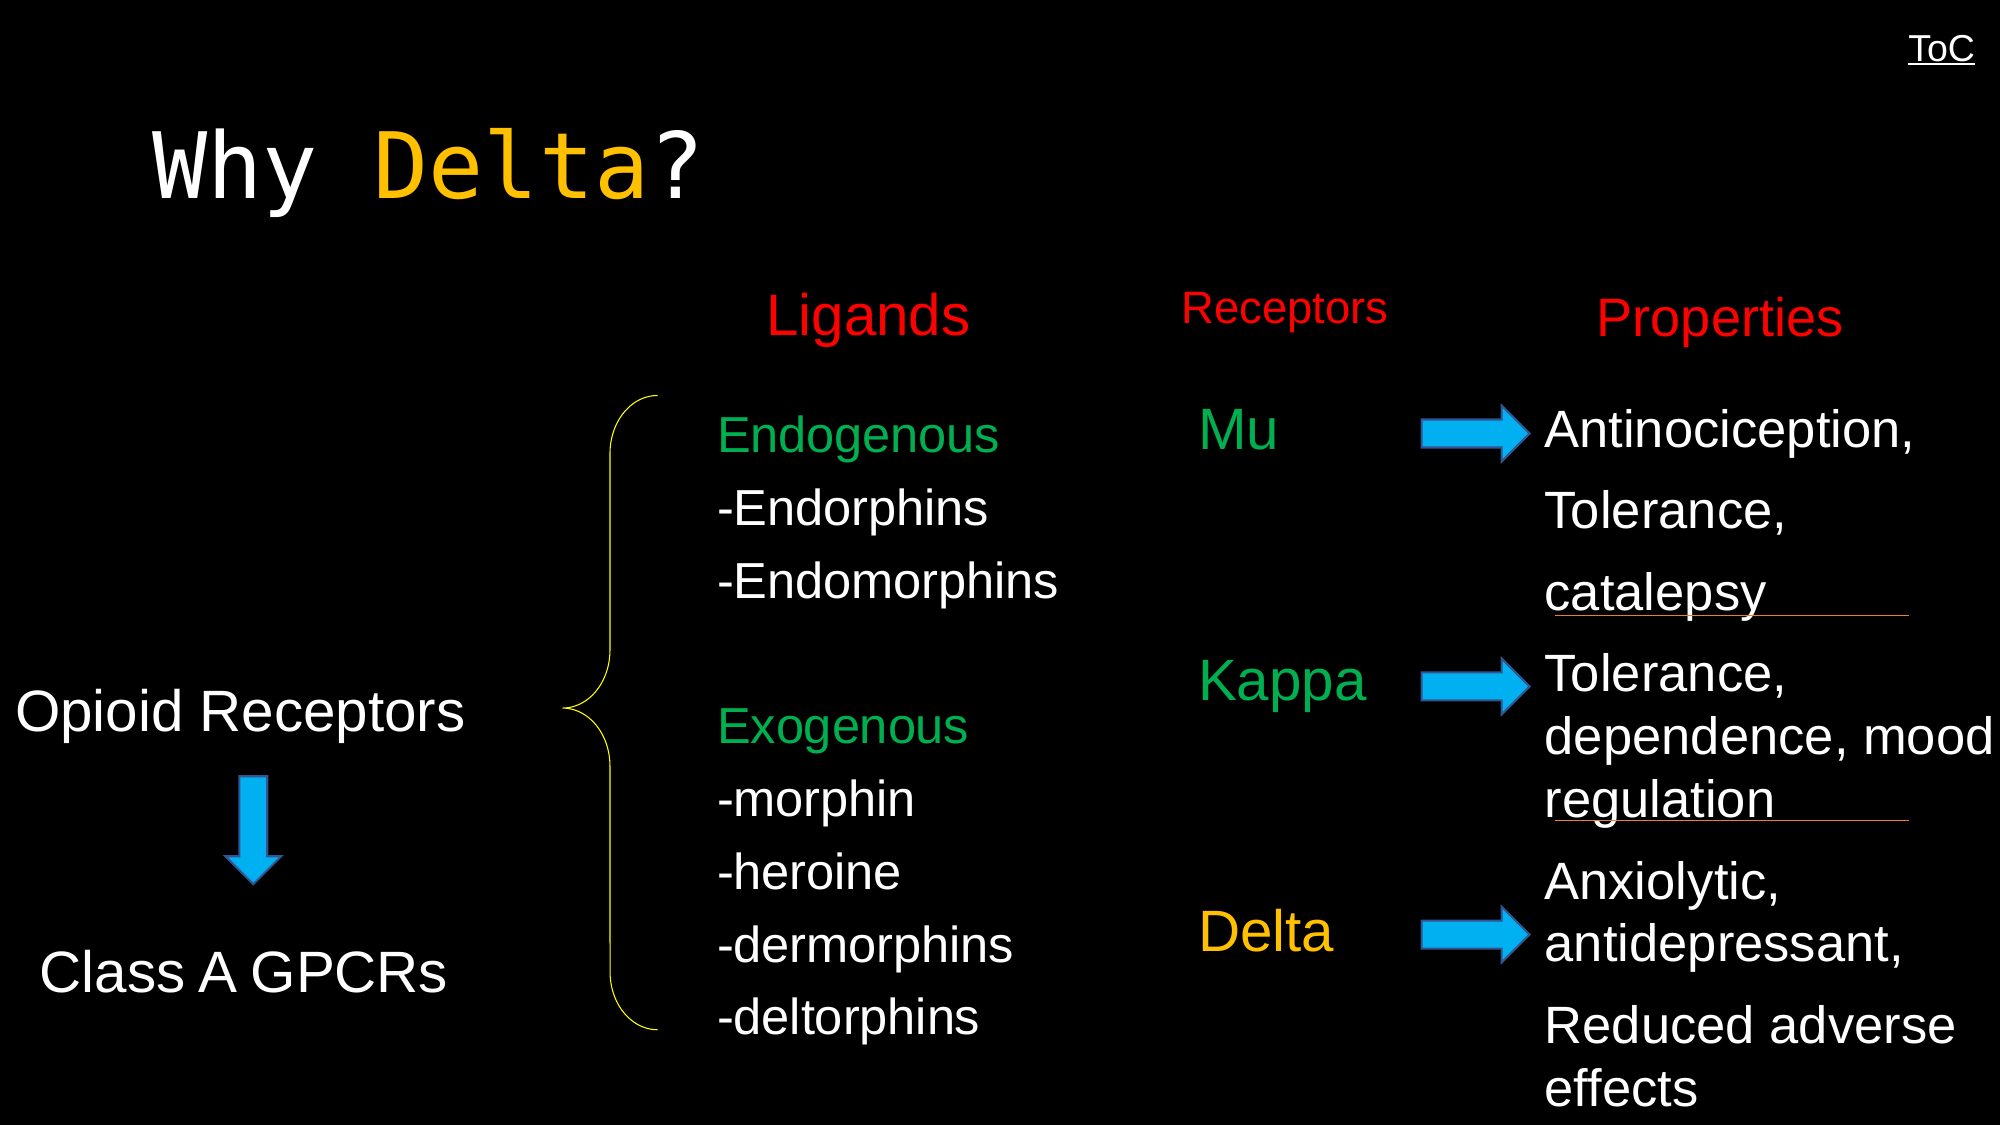

ToC
# Why Delta?
Ligands
Receptors
Properties
Antinociception,
Tolerance,
catalepsy
Tolerance, dependence, mood regulation
Anxiolytic, antidepressant,
Reduced adverse effects

Mu

Kappa

Delta

Endogenous
-Endorphins
-Endomorphins

Exogenous
-morphin
-heroine
-dermorphins
-deltorphins

Opioid Receptors

Class A GPCRs